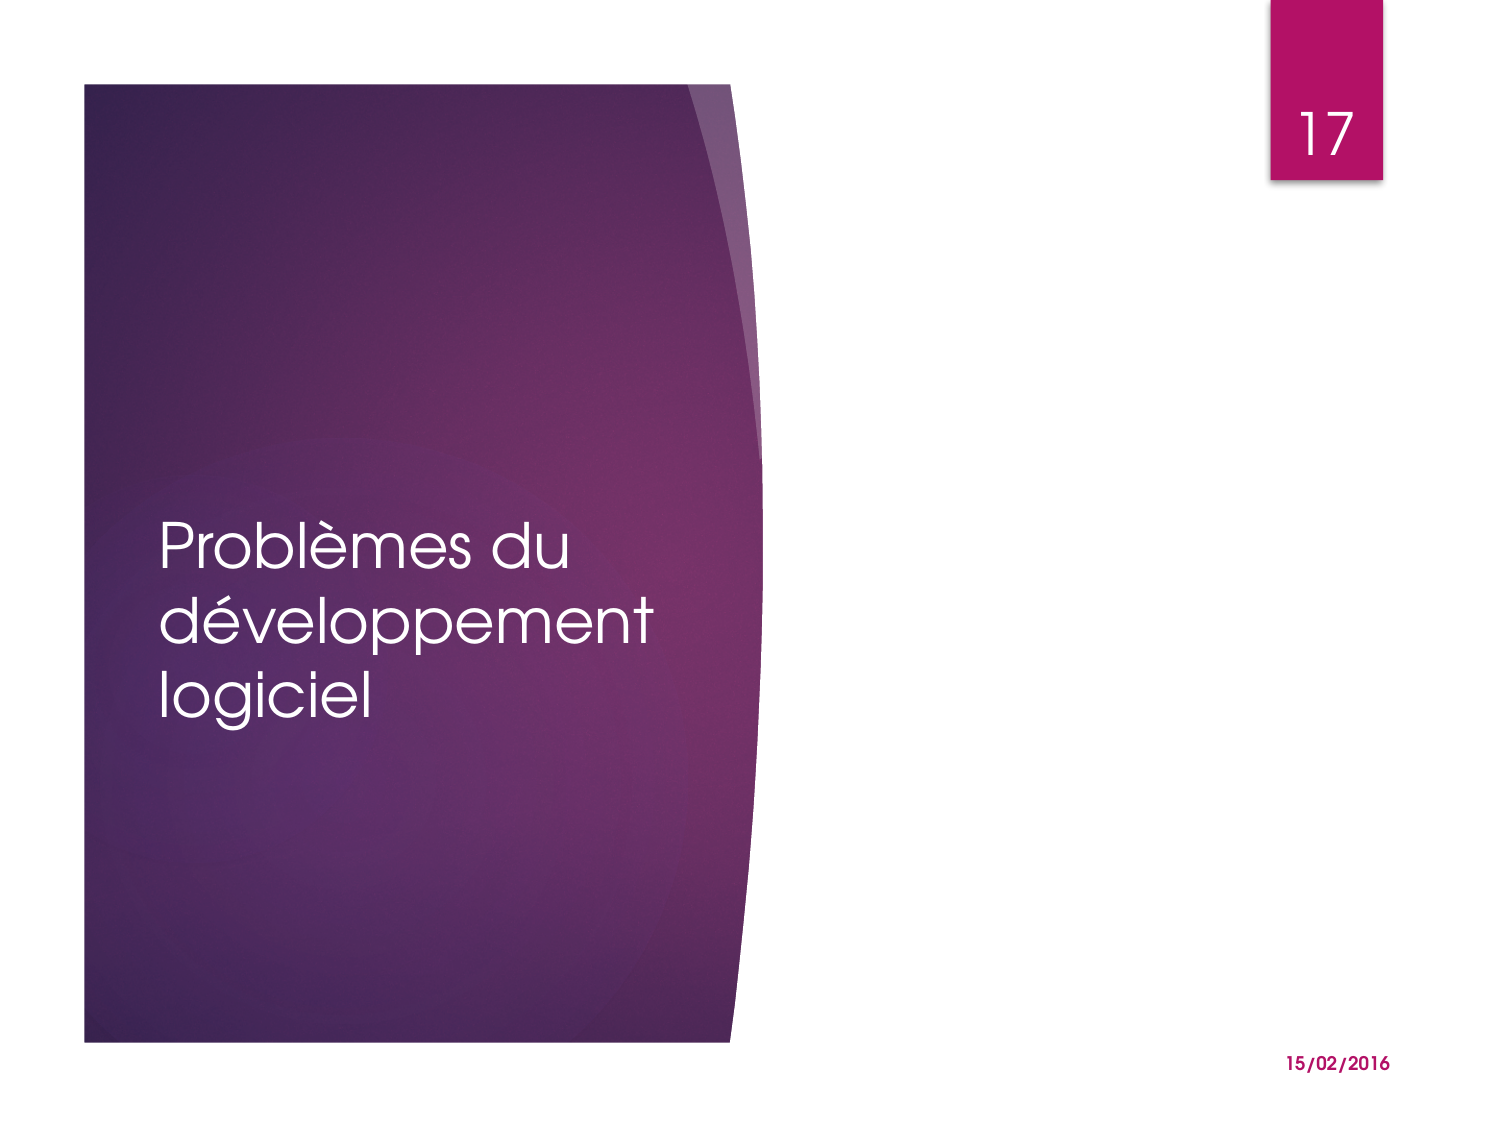

17
# Problèmes du développement logiciel

15/02/2016